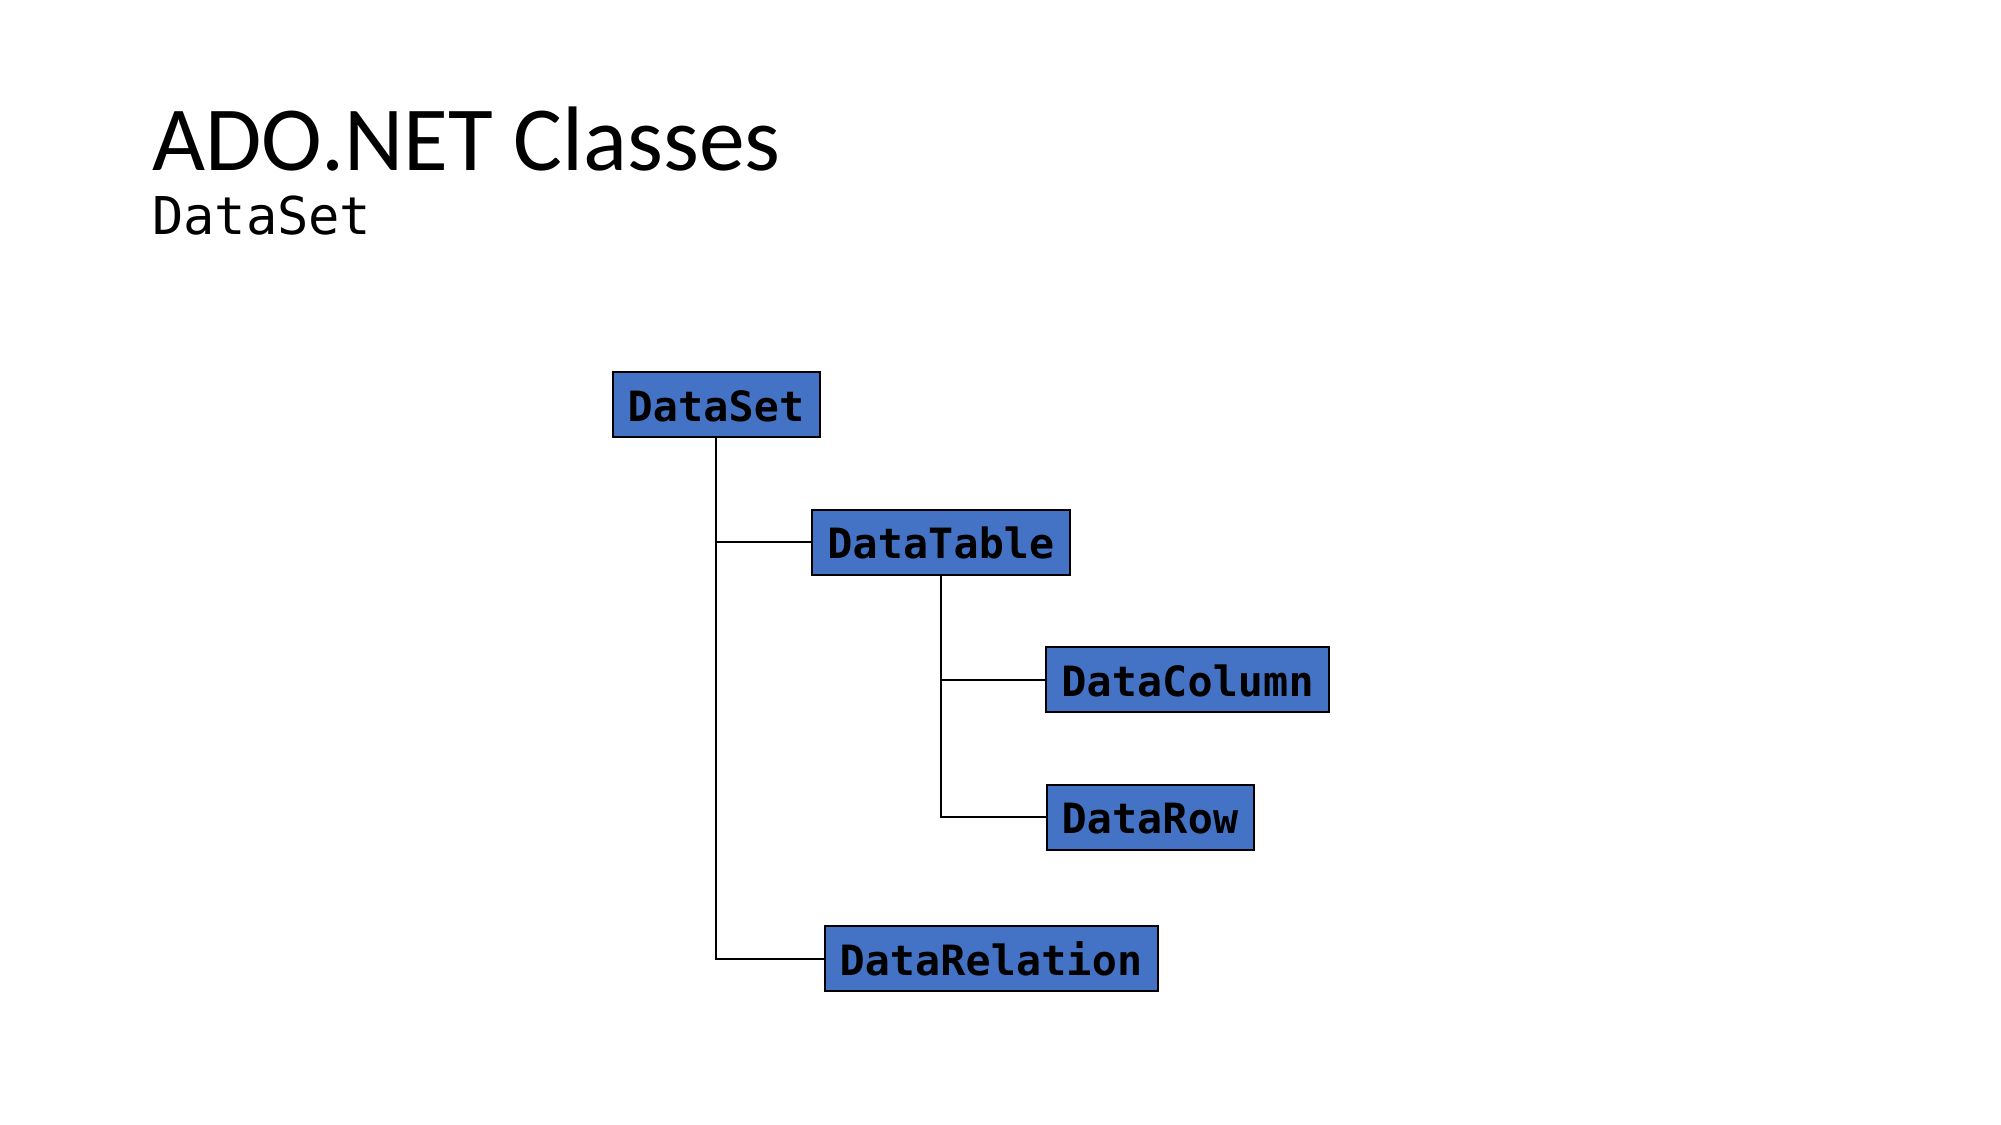

# ADO.NET Classes DataSet
DataSet
DataTable
DataColumn
DataRow
DataRelation